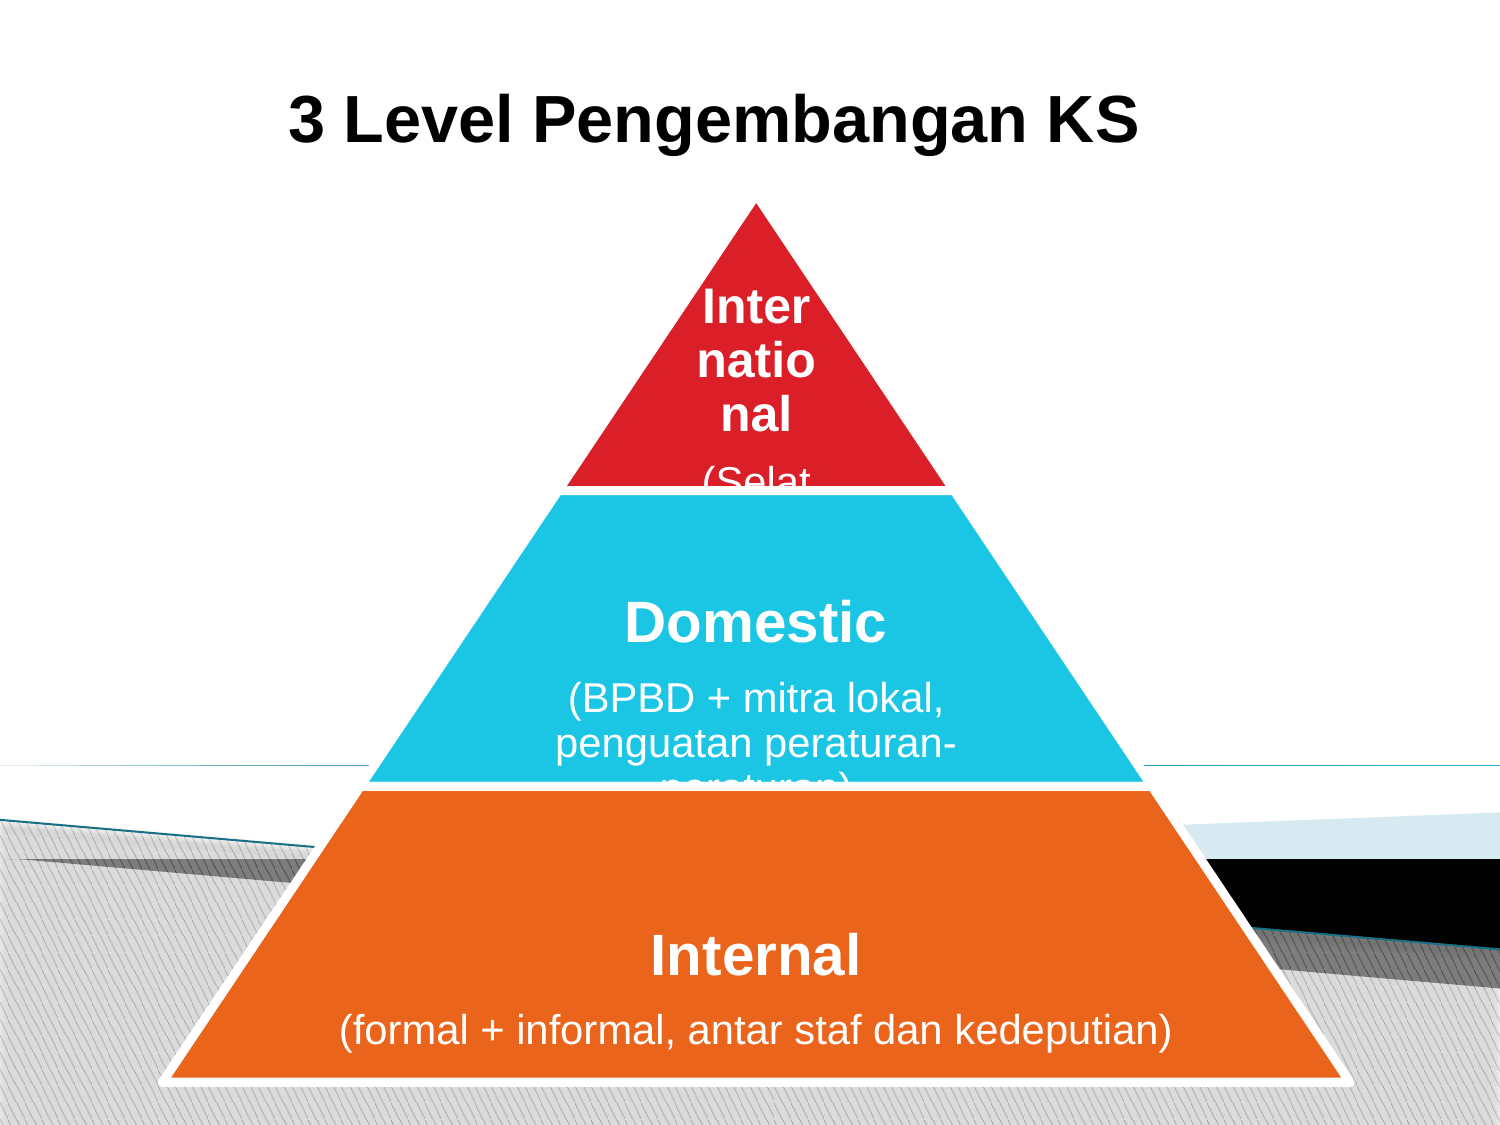

3 Level Pengembangan KS

International
(Selatan-Selatan

Domestic
(BPBD + mitra lokal, penguatan peraturan-peraturan)

Internal
(formal + informal, antar staf dan kedeputian)